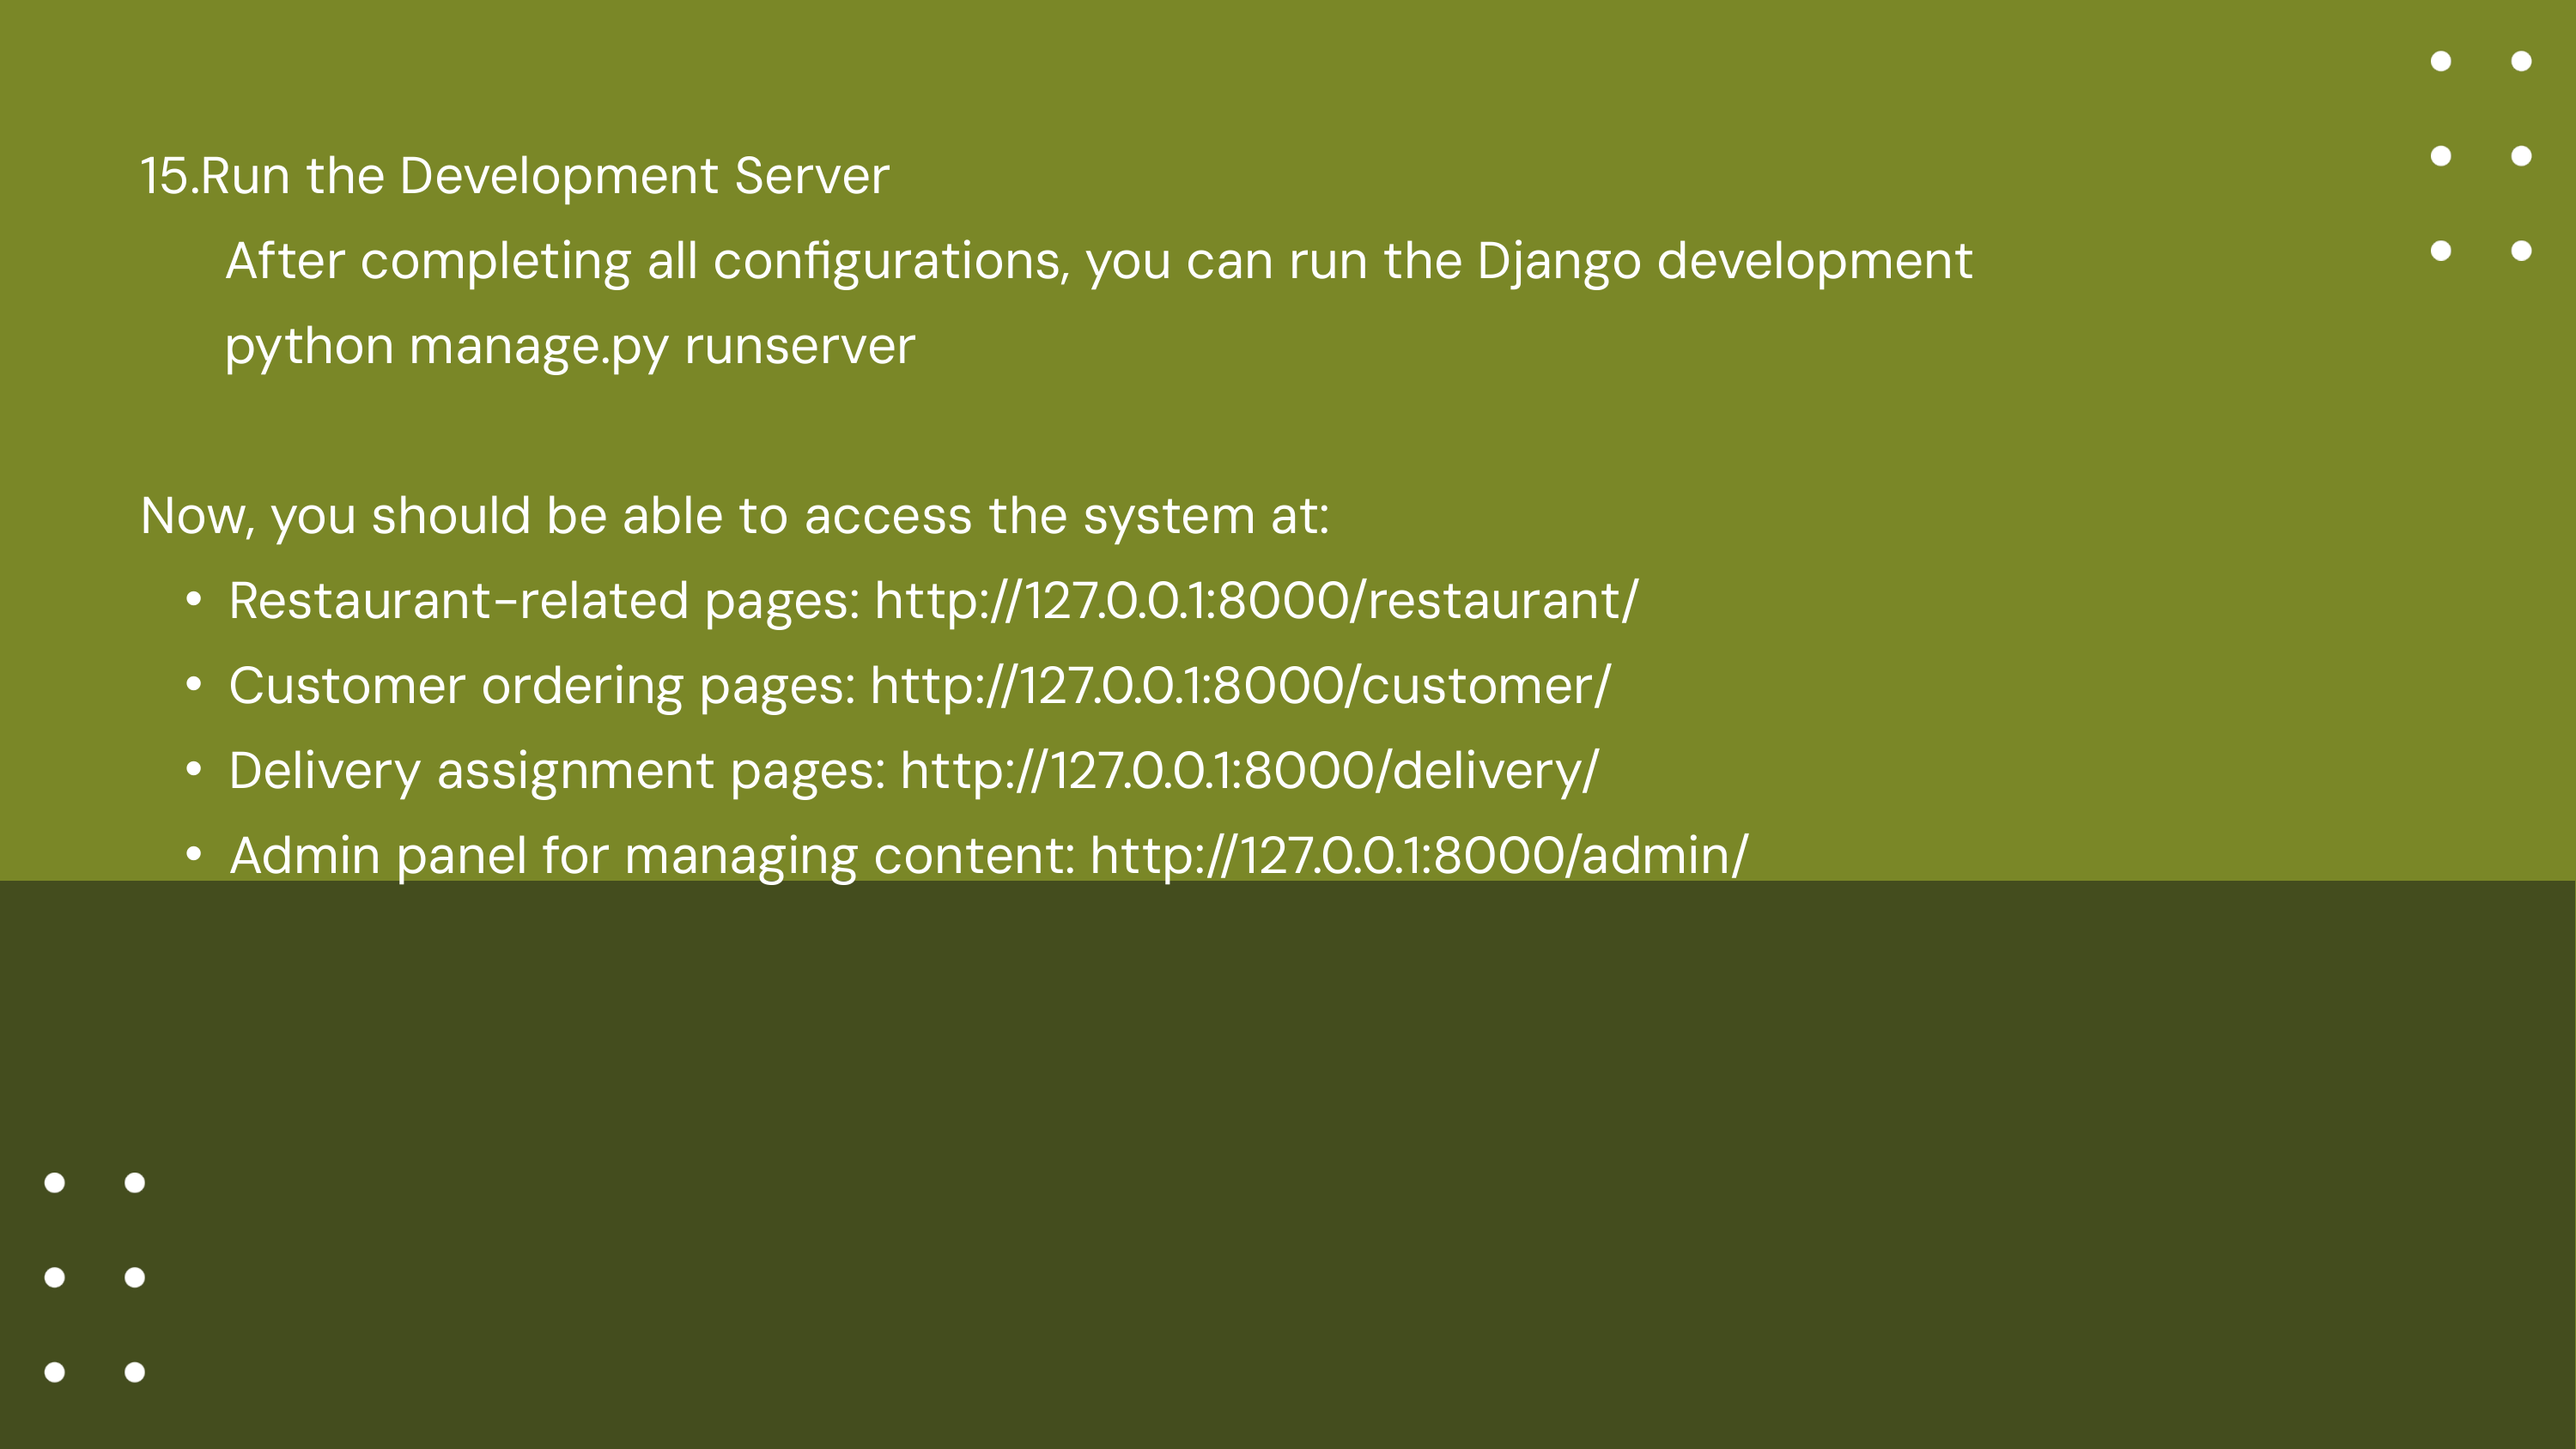

15.Run the Development Server
      After completing all configurations, you can run the Django development
      python manage.py runserver

Now, you should be able to access the system at:
Restaurant-related pages: http://127.0.0.1:8000/restaurant/
Customer ordering pages: http://127.0.0.1:8000/customer/
Delivery assignment pages: http://127.0.0.1:8000/delivery/
Admin panel for managing content: http://127.0.0.1:8000/admin/